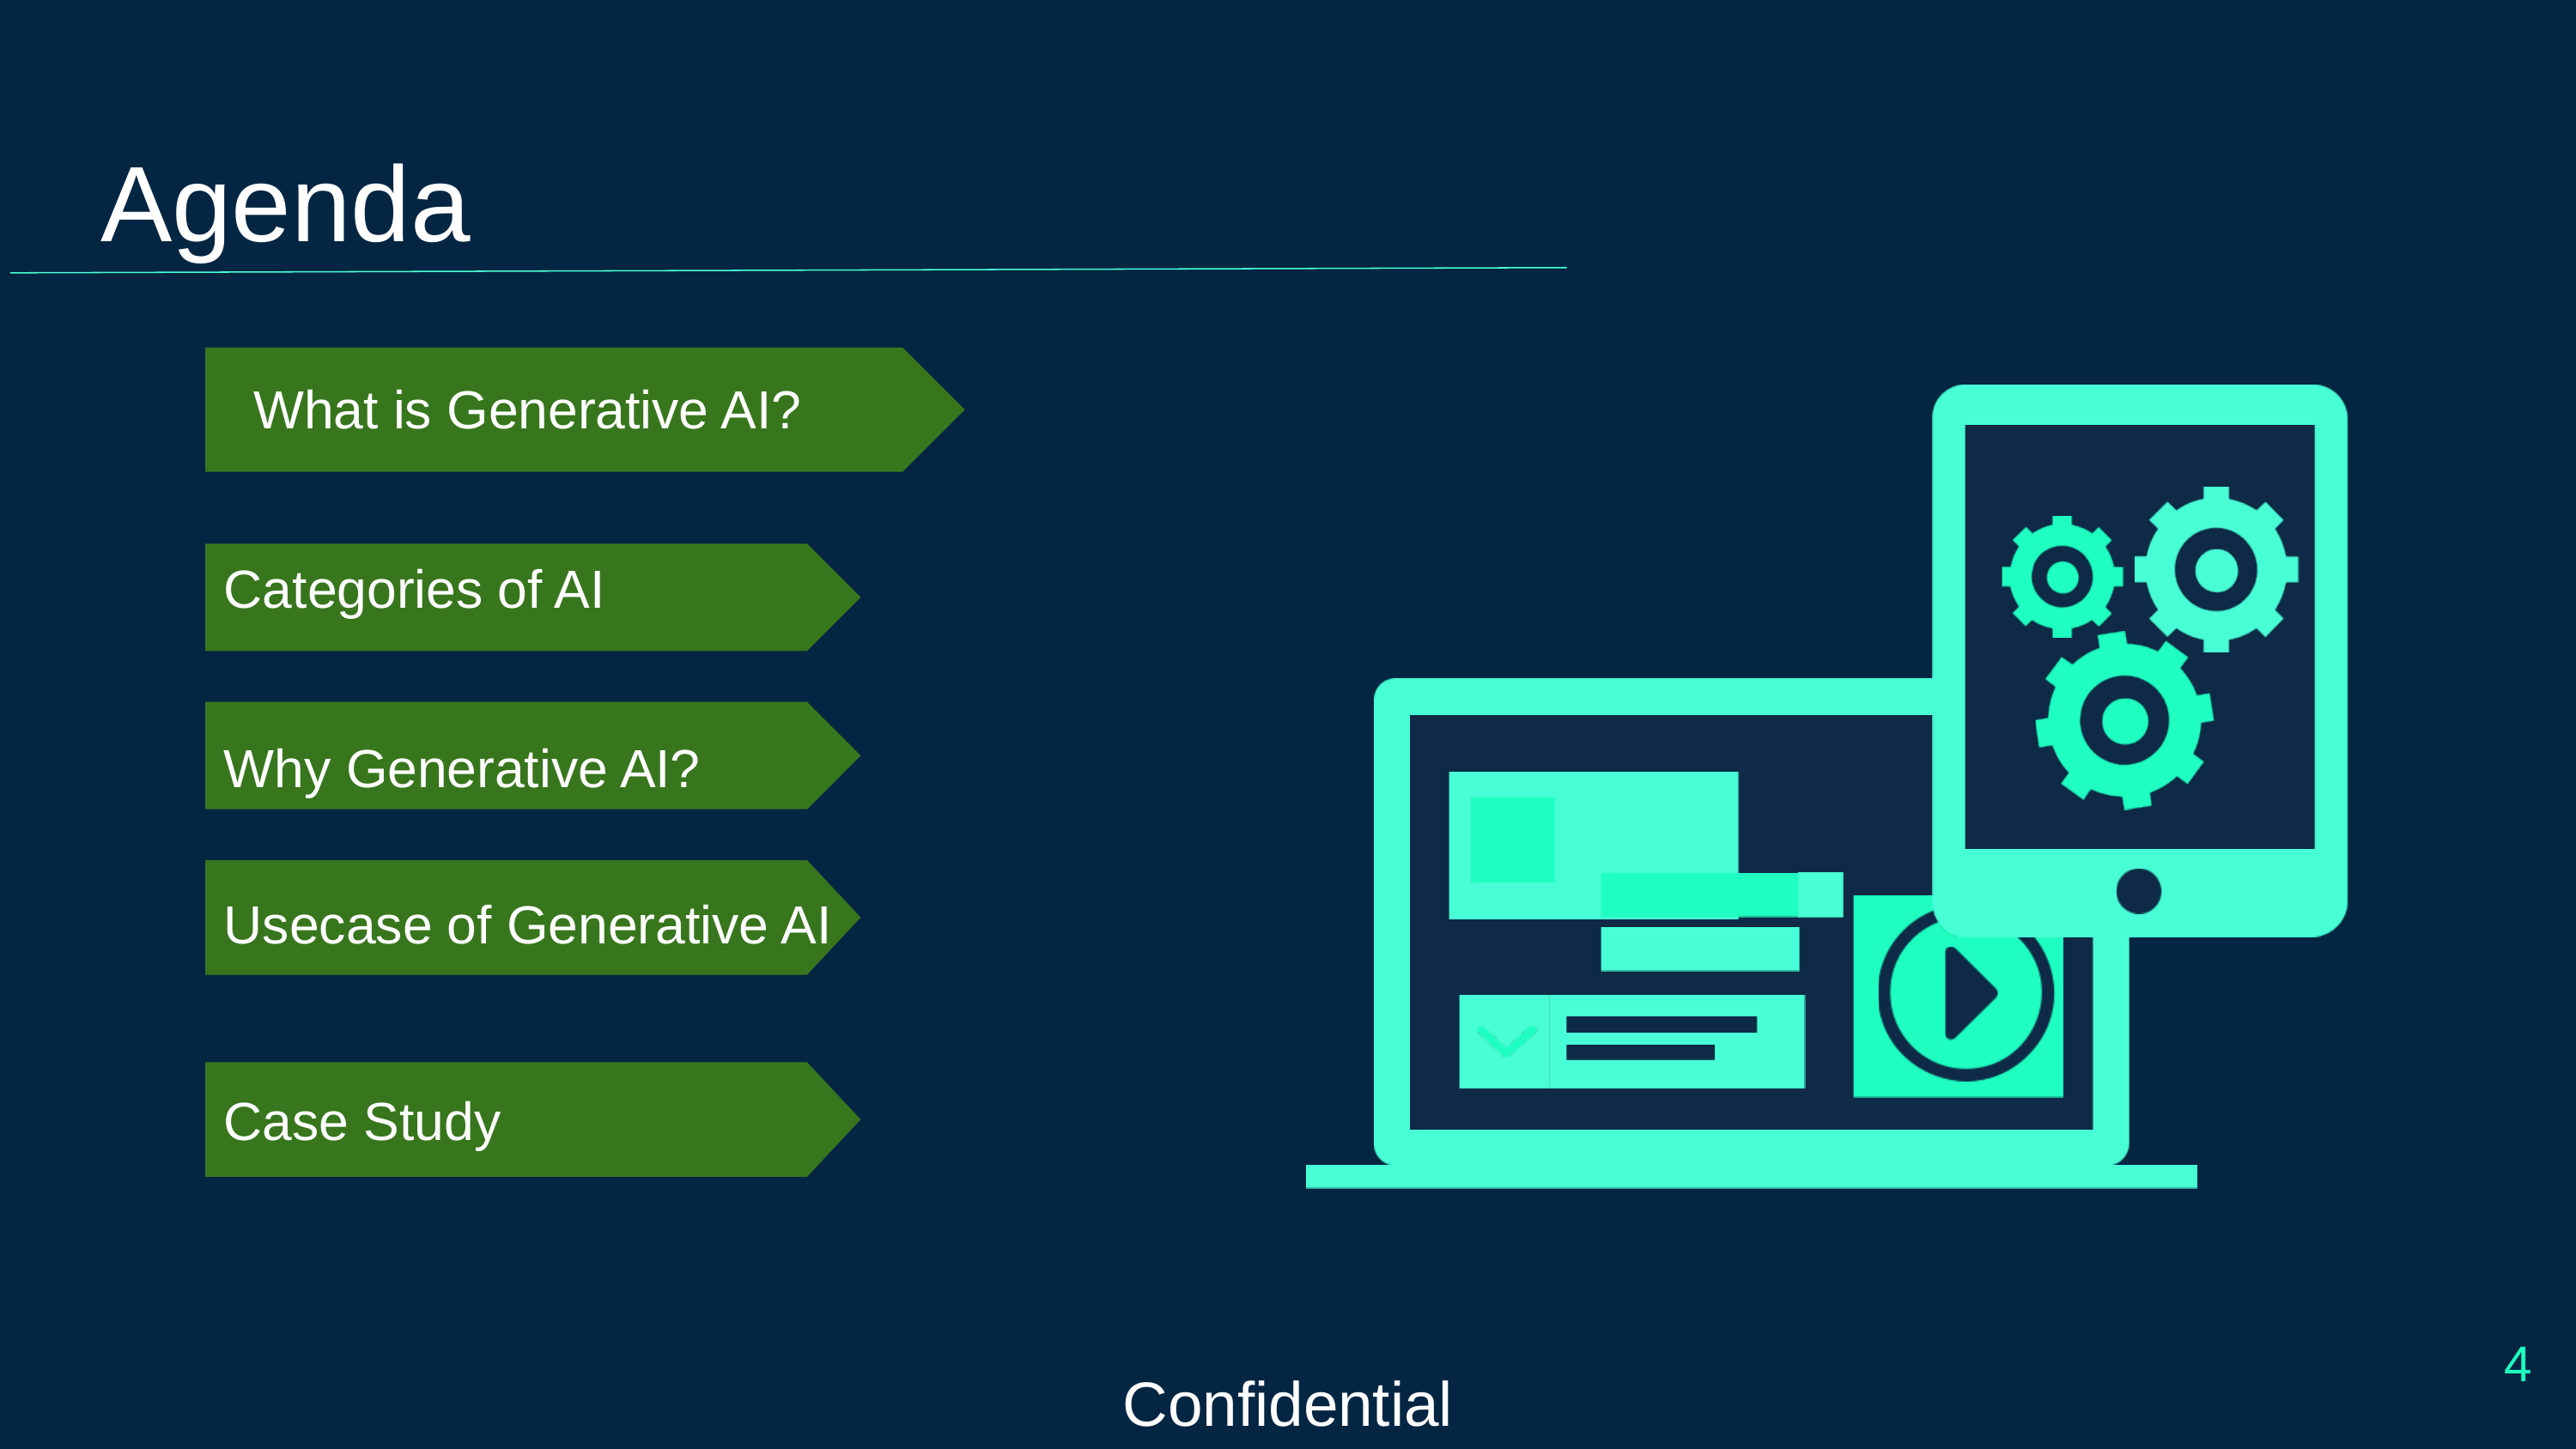

Agenda

What is Generative AI?

Categories of AI

Why Generative AI?

Usecase of Generative AI

Case Study

4
Confidential